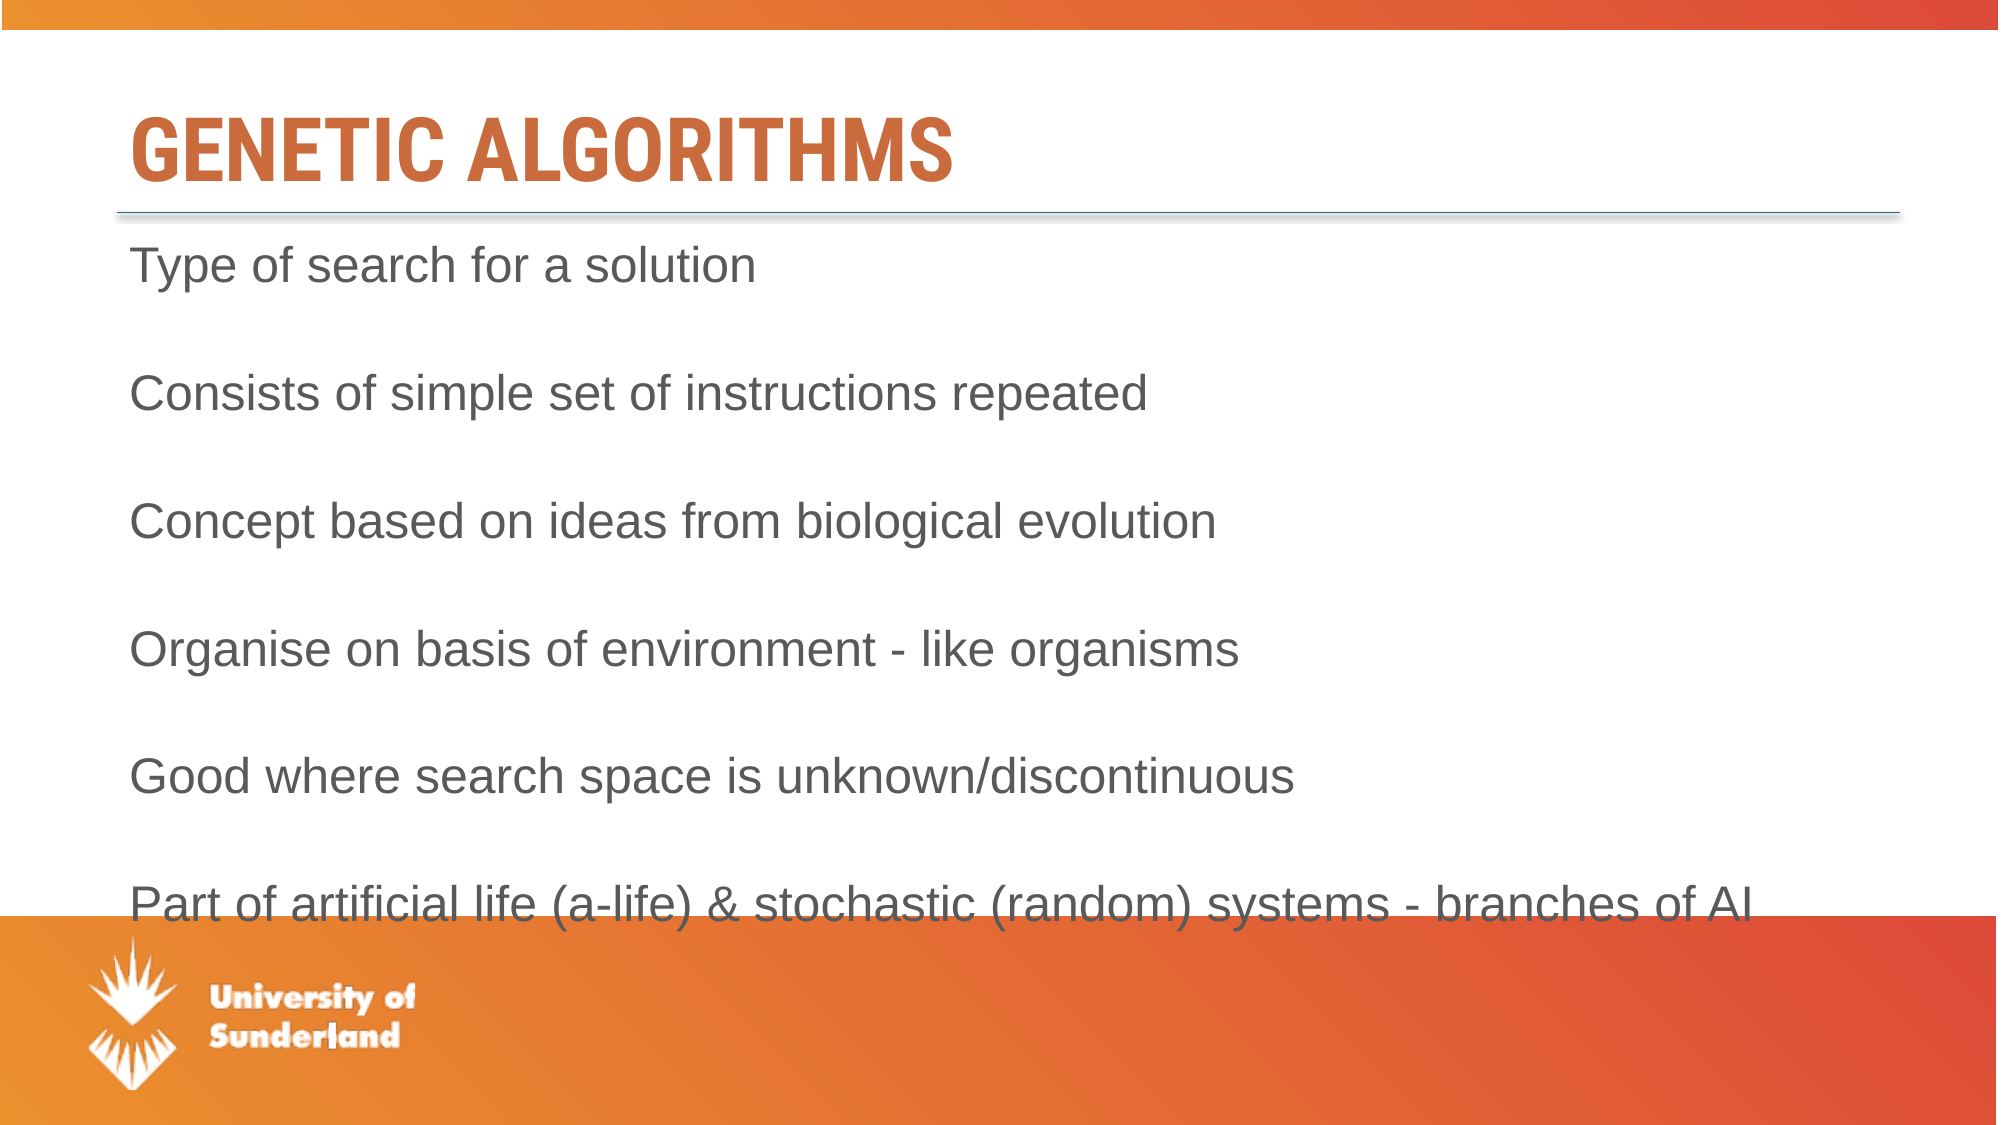

# Genetic Algorithms
Type of search for a solution

Consists of simple set of instructions repeated

Concept based on ideas from biological evolution

Organise on basis of environment - like organisms

Good where search space is unknown/discontinuous

Part of artificial life (a-life) & stochastic (random) systems - branches of AI